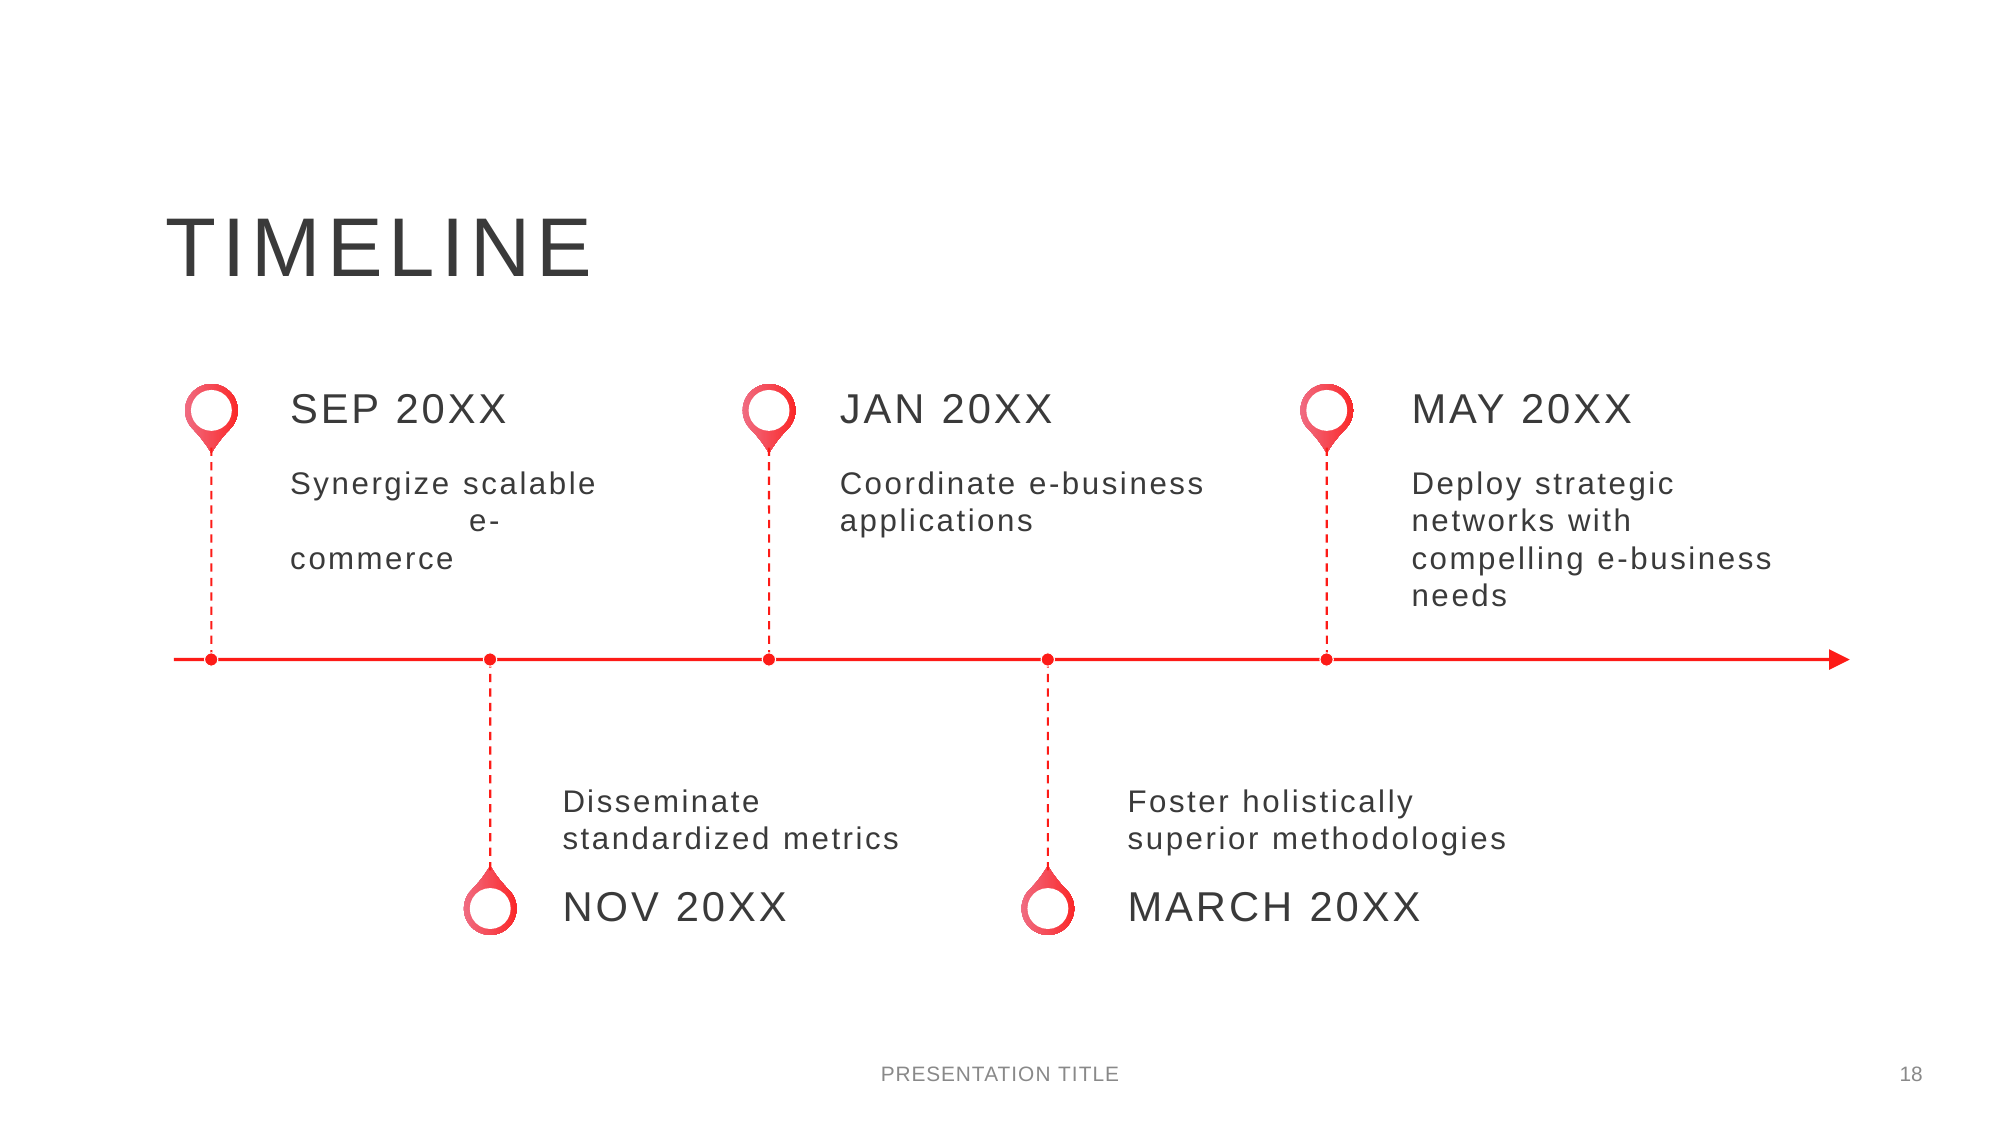

# TIMELINE
Synergize scalable                      e-commerce
SEP 20XX
Disseminate standardized metrics
NOV 20XX
Coordinate e-business applications
JAN 20XX
Foster holistically superior methodologies
MARCH 20XX
Deploy strategic networks with compelling e-business needs
MAY 20XX
PRESENTATION TITLE
18